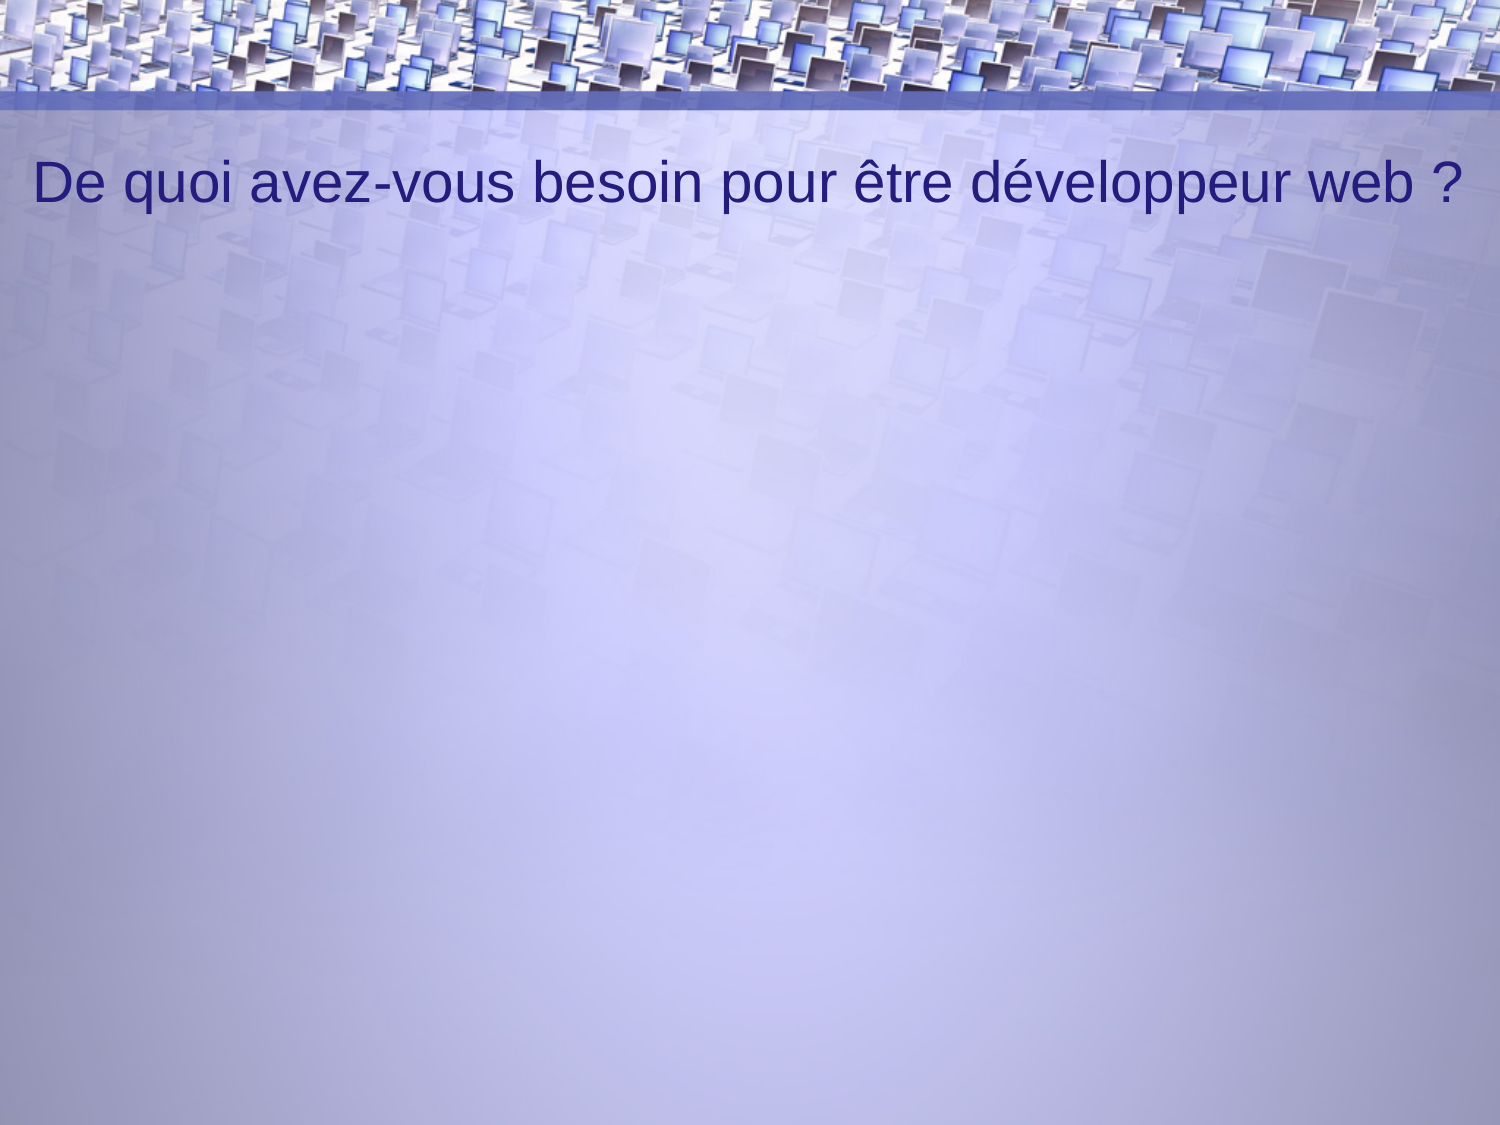

# De quoi avez-vous besoin pour être développeur web ?